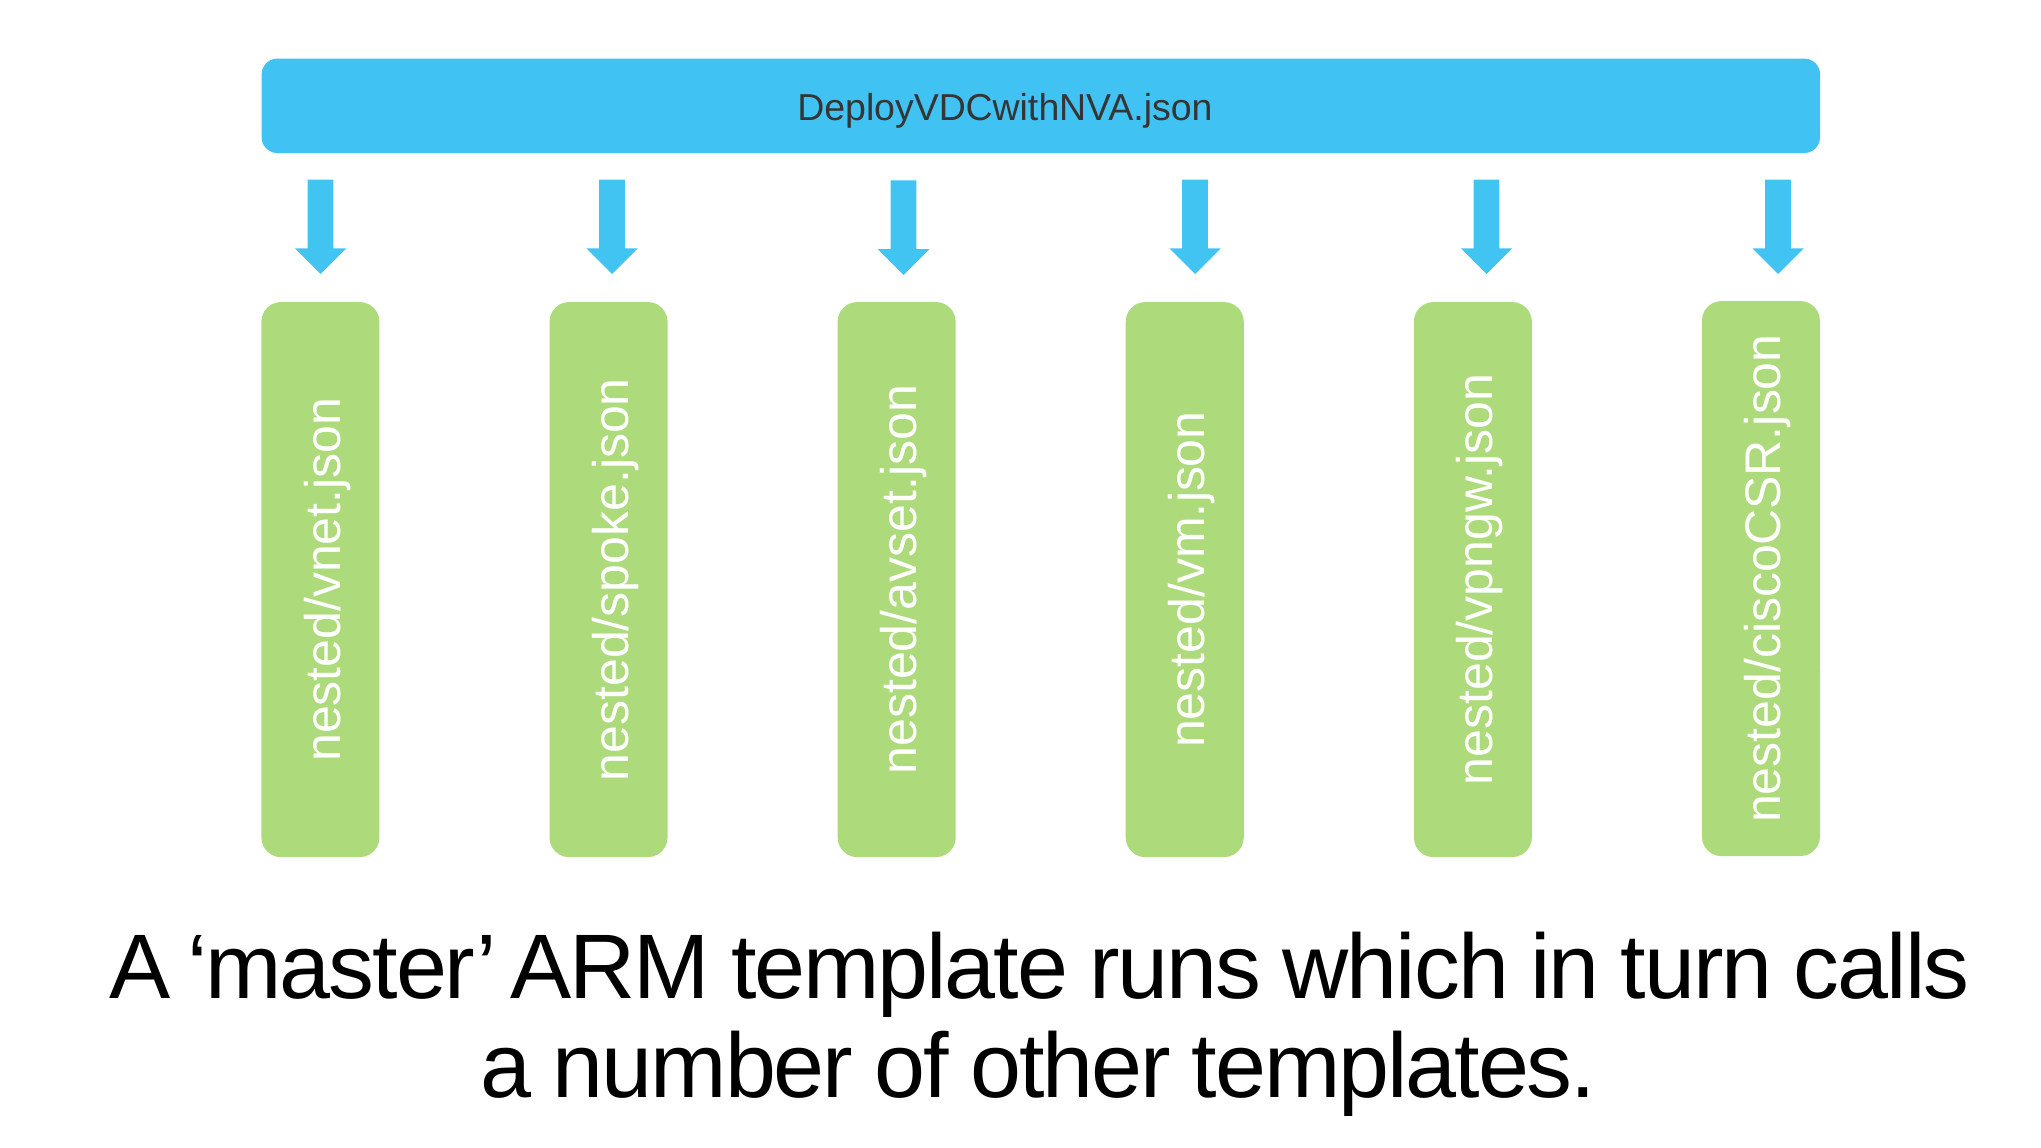

DeployVDCwithNVA.json

nested/ciscoCSR.json
nested/vnet.json
nested/spoke.json
nested/avset.json
nested/vm.json
nested/vpngw.json
# A ‘master’ ARM template runs which in turn calls a number of other templates.